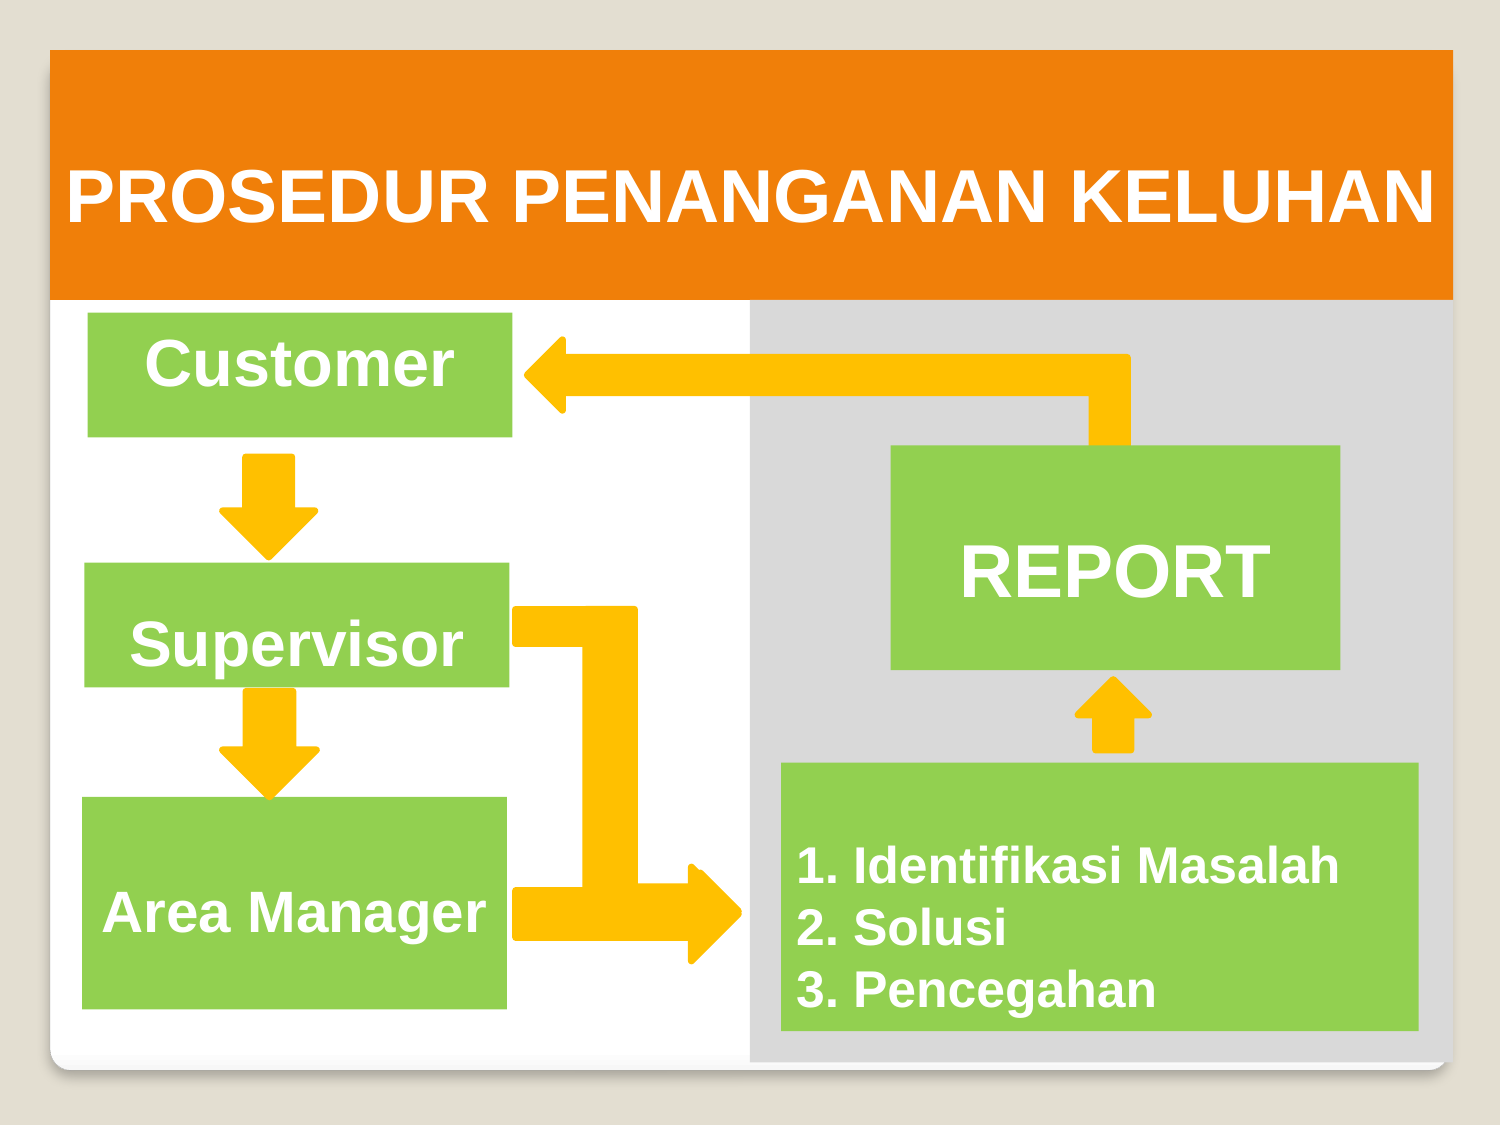

# PROSEDUR PENANGANAN KELUHAN

Customer

REPORT

Supervisor

1. Identifikasi Masalah
2. Solusi
3. Pencegahan

Area Manager